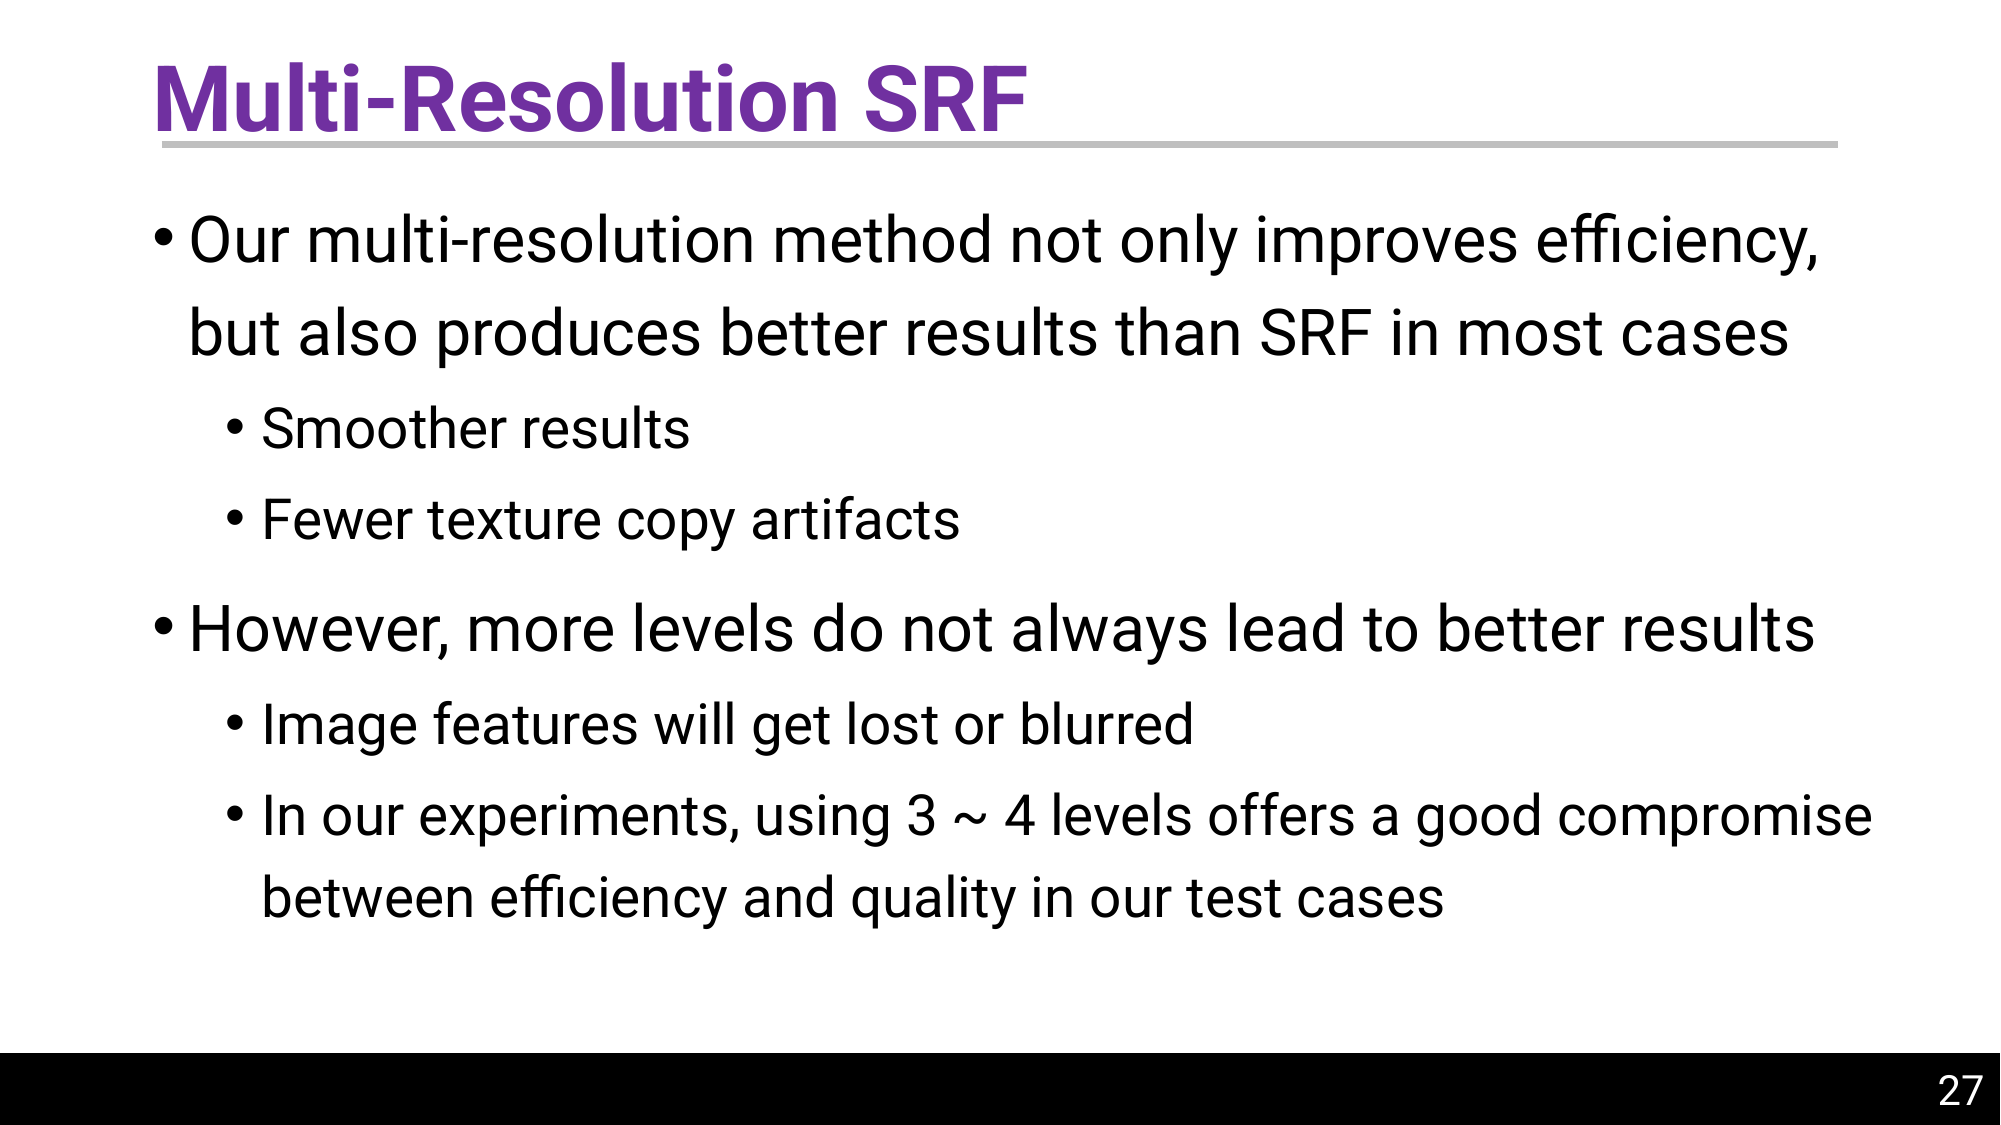

# Multi-Resolution SRF
Our multi-resolution method not only improves efficiency, but also produces better results than SRF in most cases
Smoother results
Fewer texture copy artifacts
However, more levels do not always lead to better results
Image features will get lost or blurred
In our experiments, using 3 ~ 4 levels offers a good compromise between efficiency and quality in our test cases

27